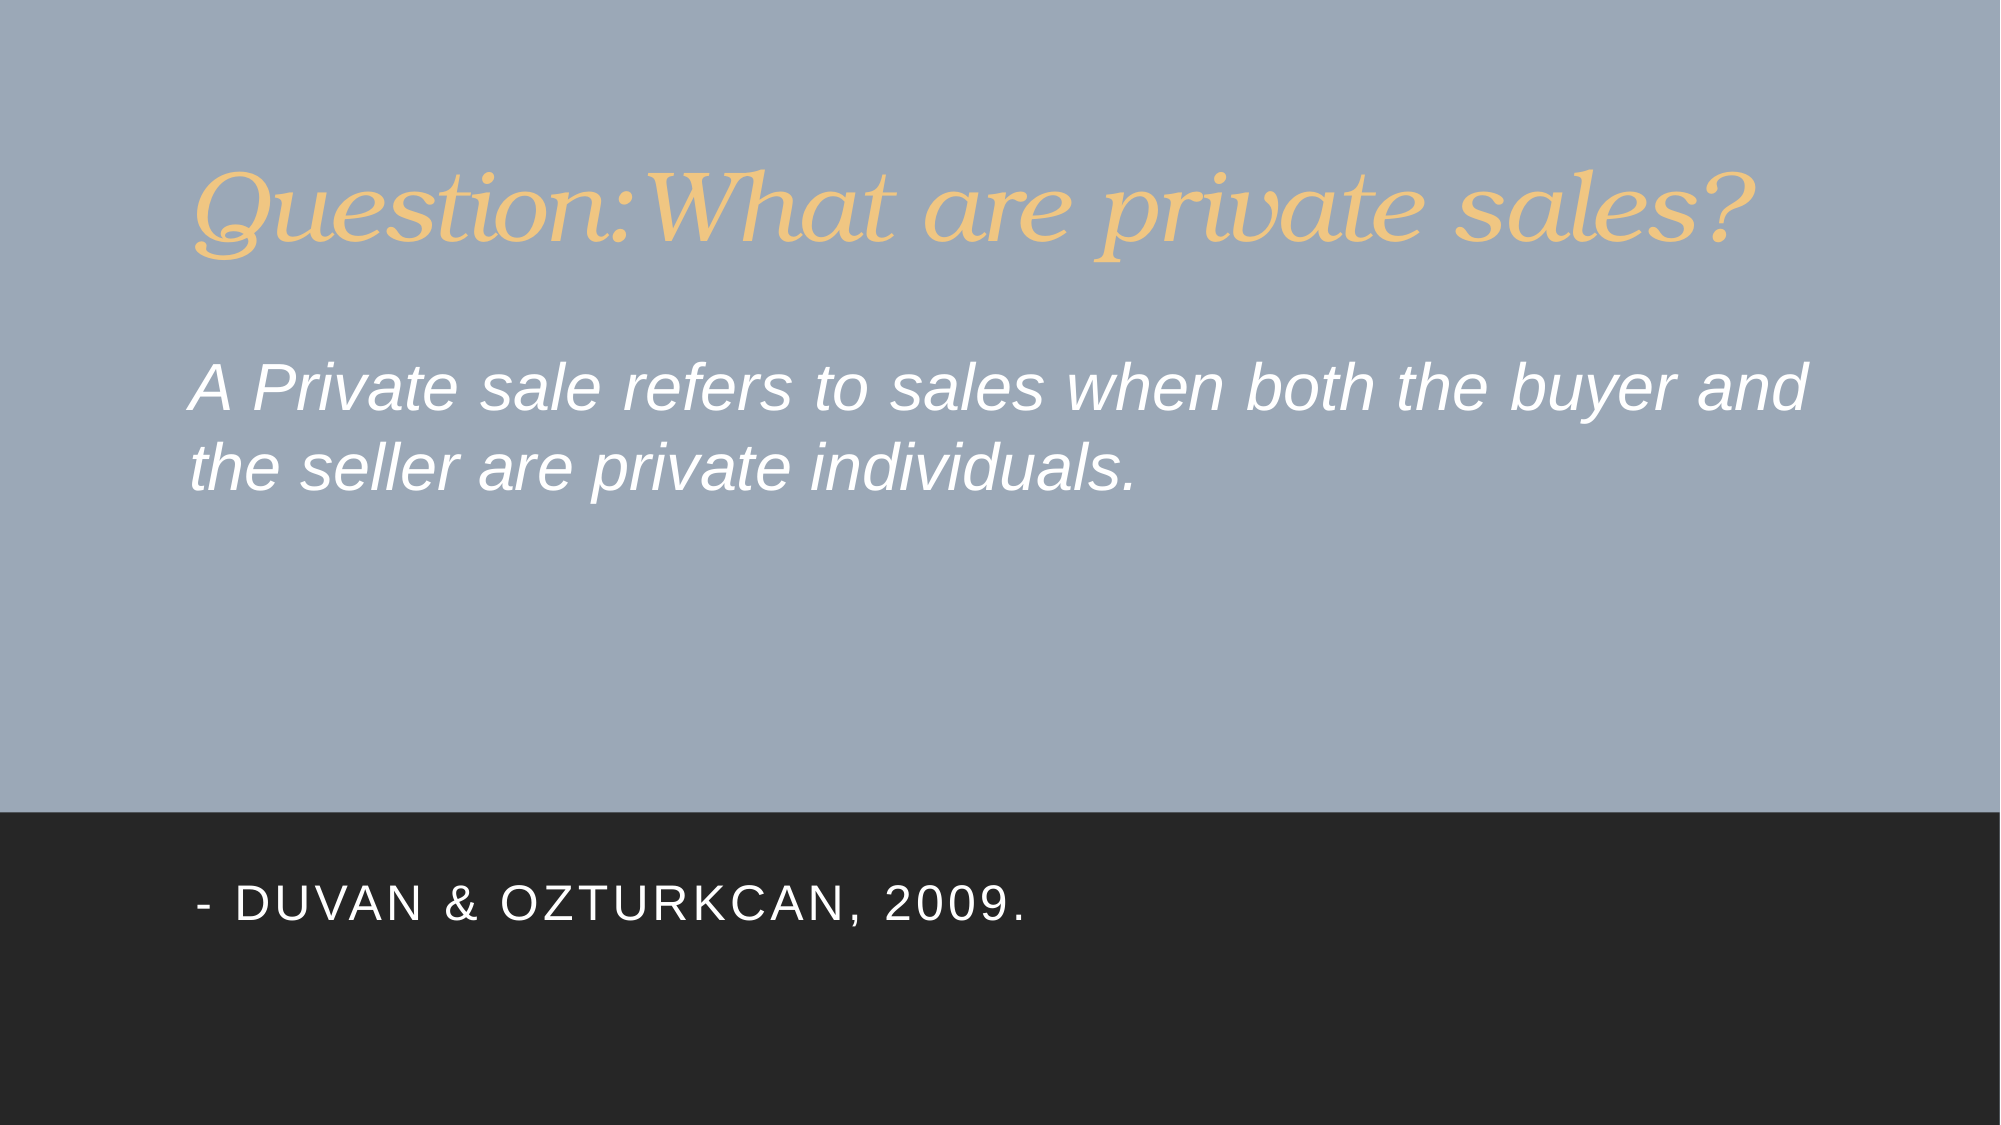

# Question:	What are private sales?
A Private sale refers to sales when both the buyer and the seller are private individuals.

- Duvan & Ozturkcan, 2009.